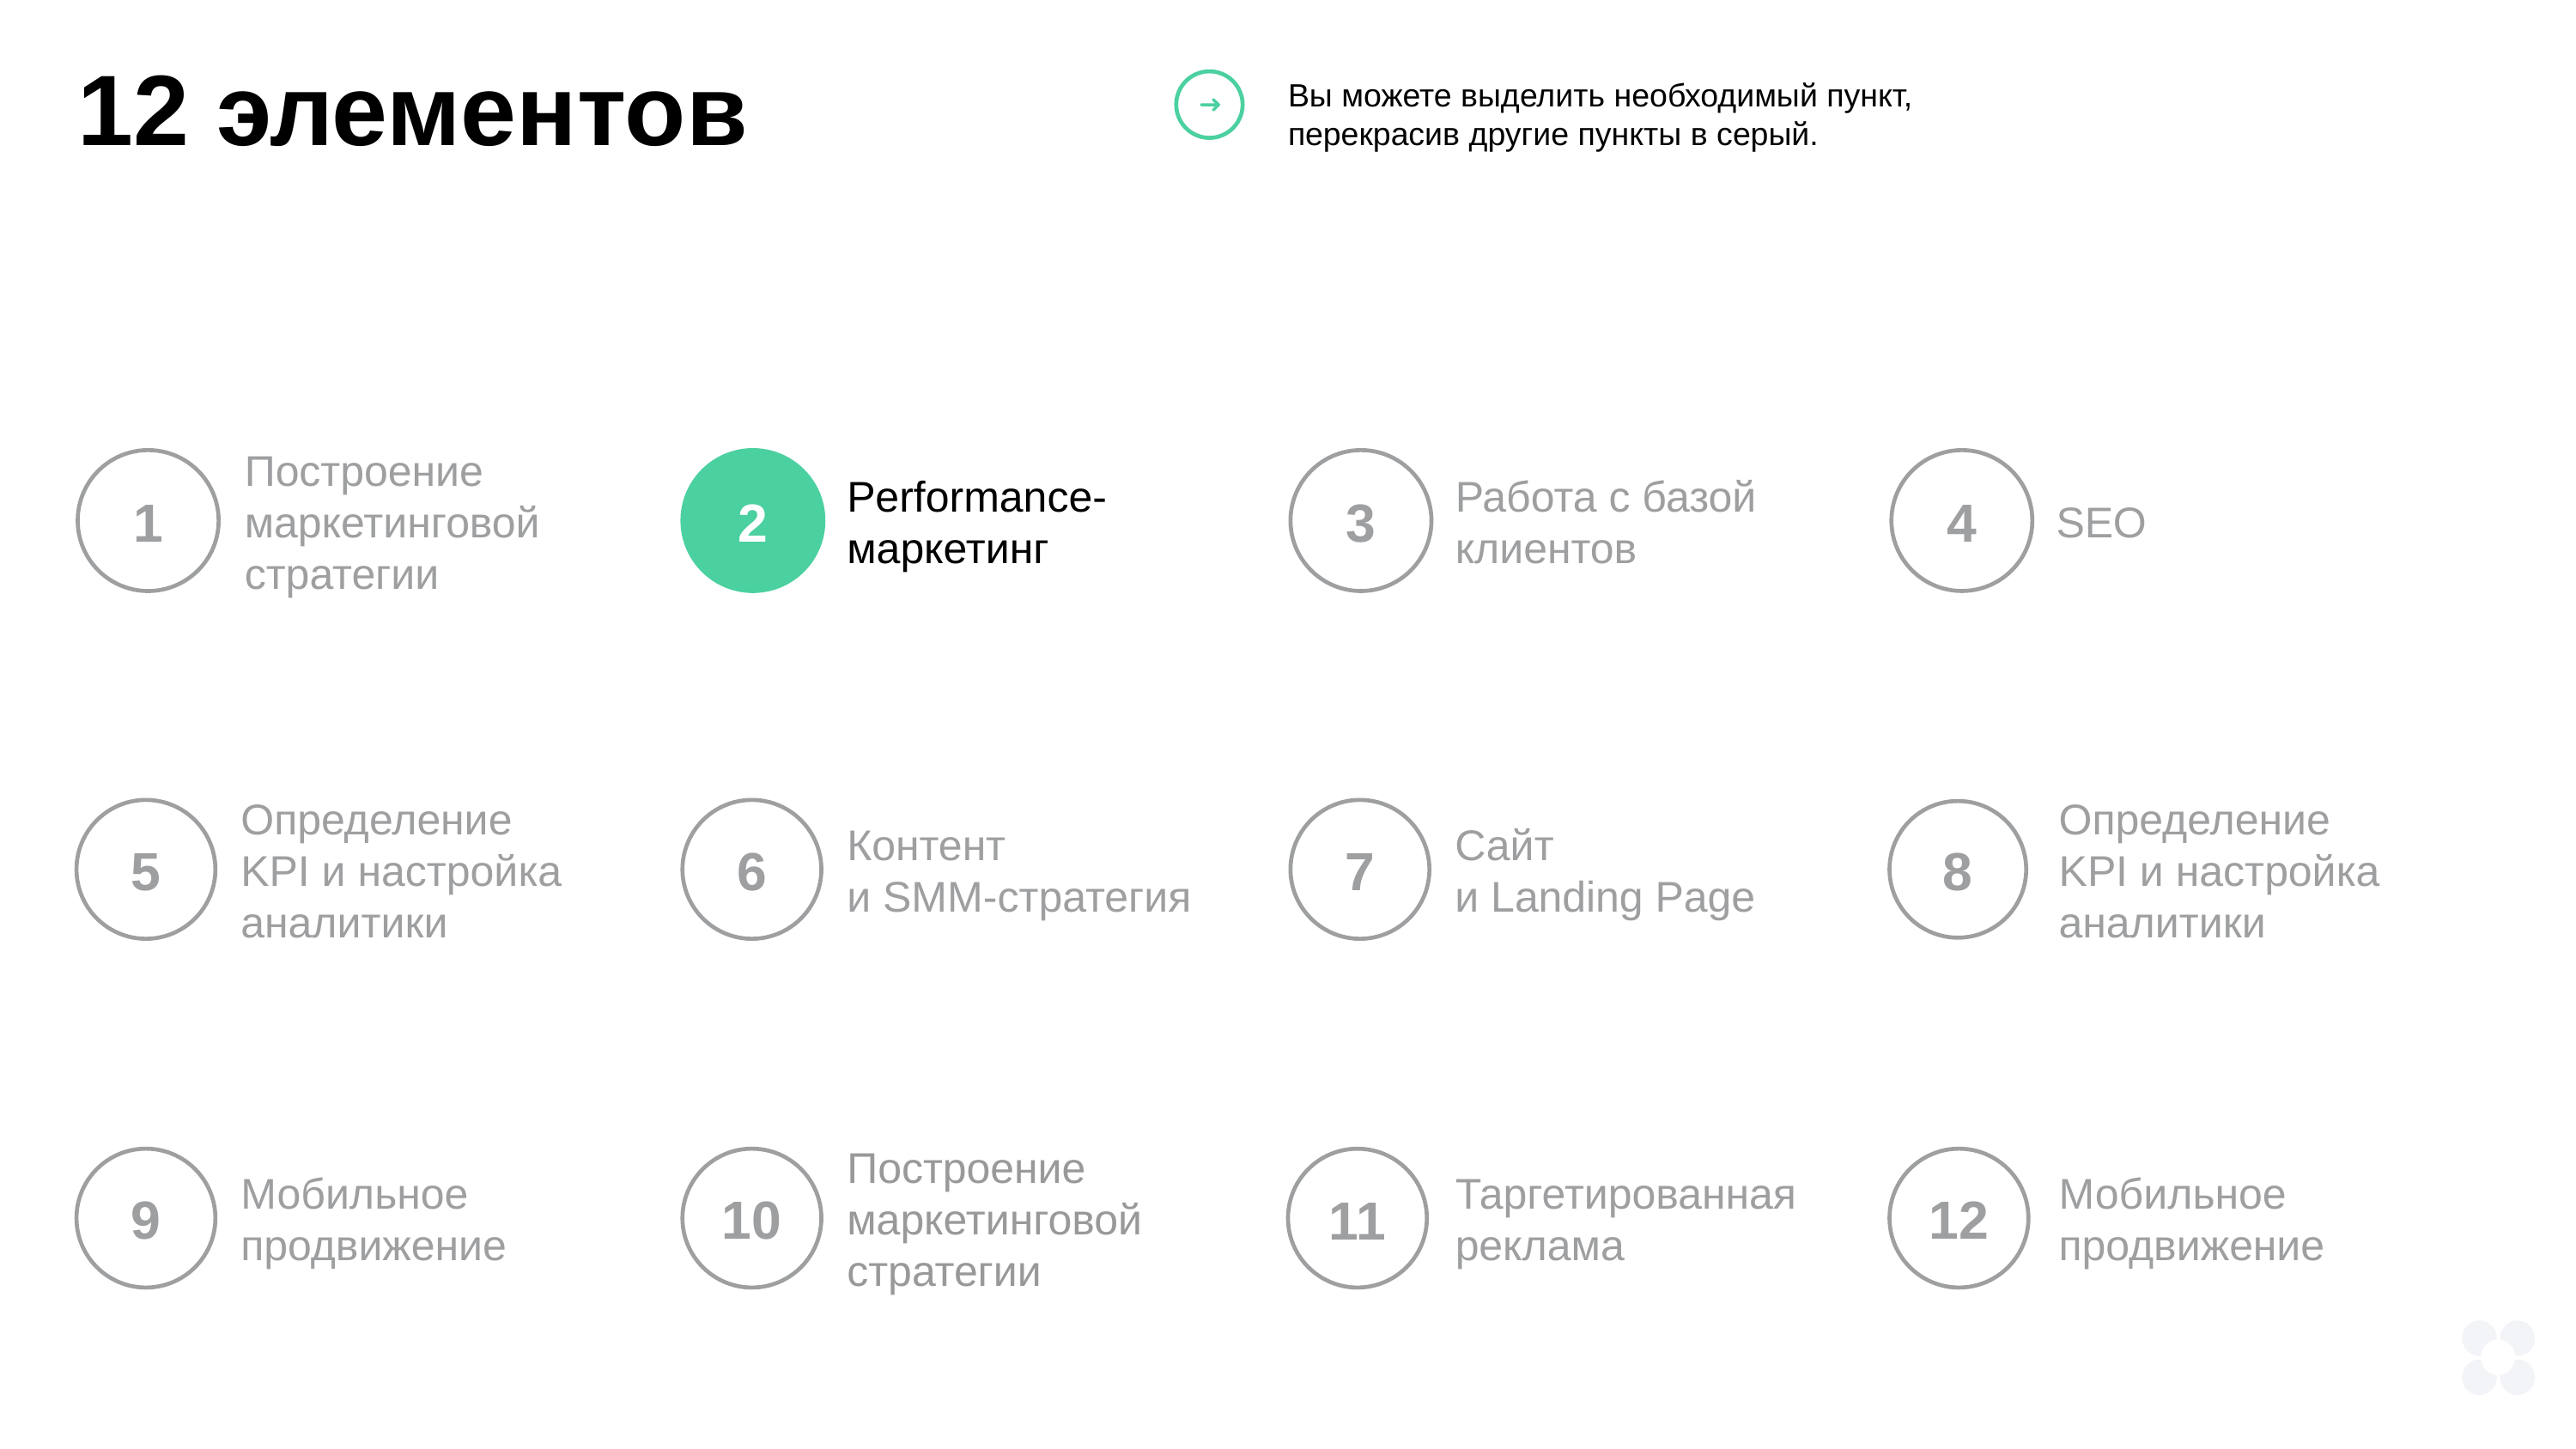

12 элементов

Вы можете выделить необходимый пункт,
перекрасив другие пункты в серый.

Построение маркетинговой стратегии
1
Performance-
маркетинг
2
Работа с базой
клиентов
3
SEO
4
Определение
KPI и настройка аналитики
5
Контент
и SMM-стратегия
6
Сайт
и Landing Page
7
Определение
KPI и настройка аналитики
8
Мобильное продвижение
9
Построение маркетинговой стратегии
10
Таргетированная
реклама
11
Мобильное продвижение
12